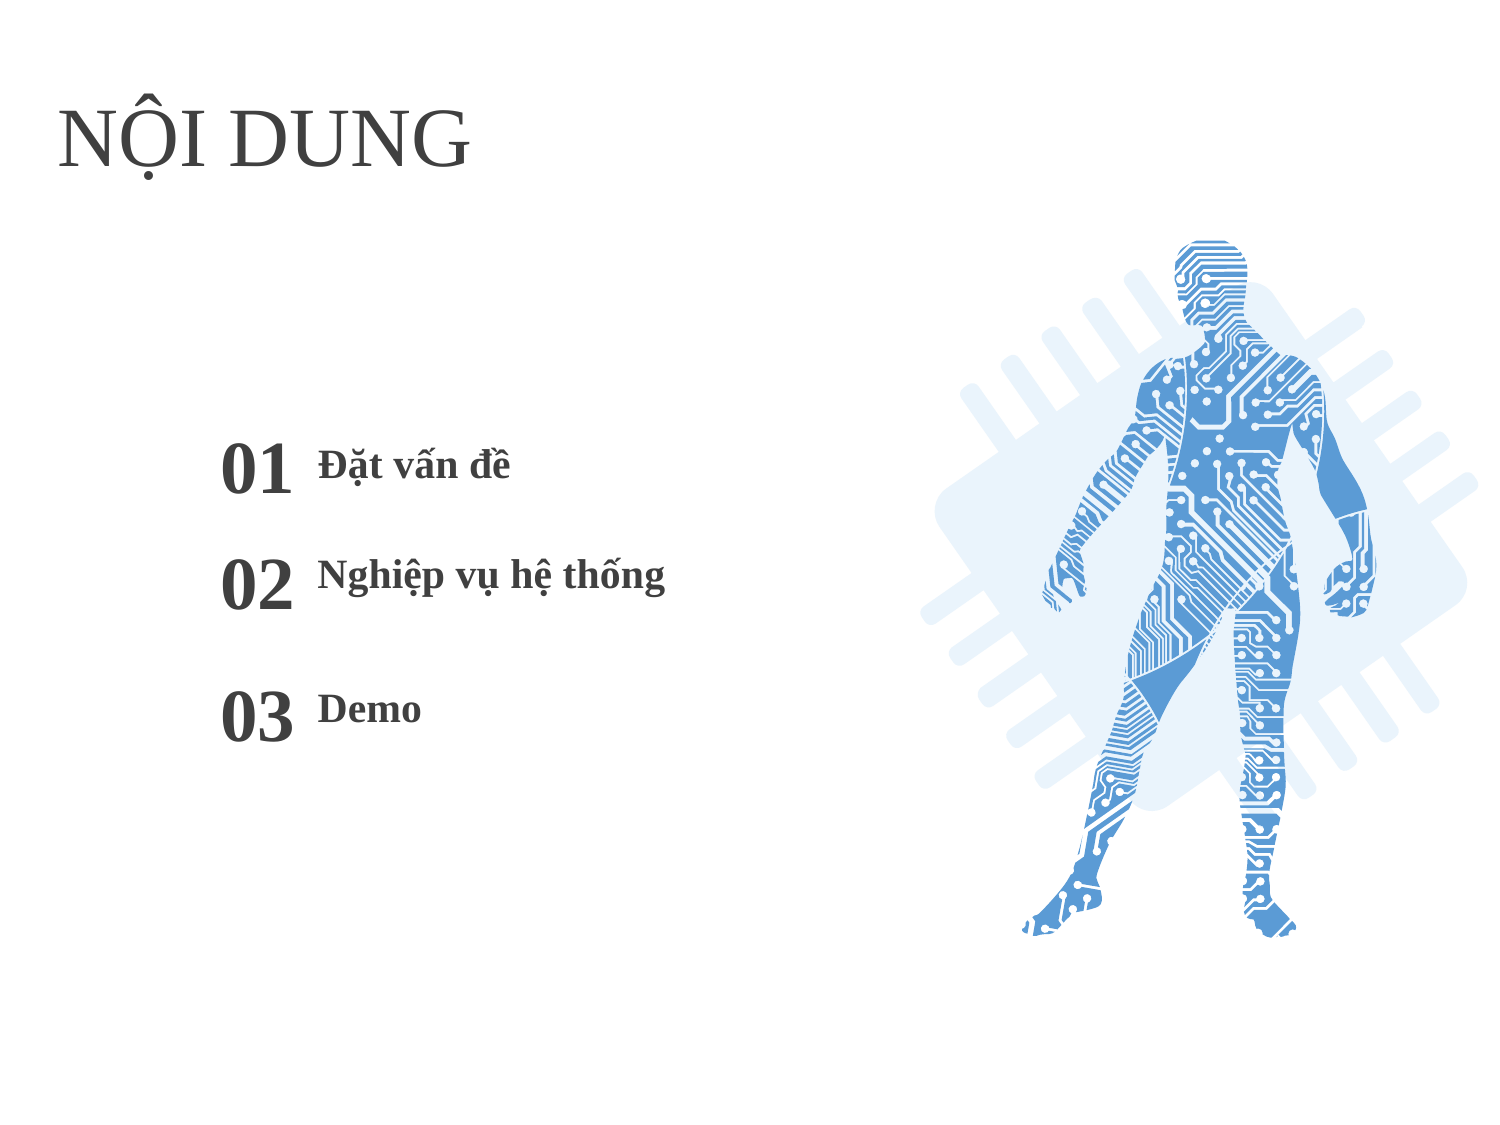

NỘI DUNG

01
Đặt vấn đề
02
Nghiệp vụ hệ thống
03
Demo